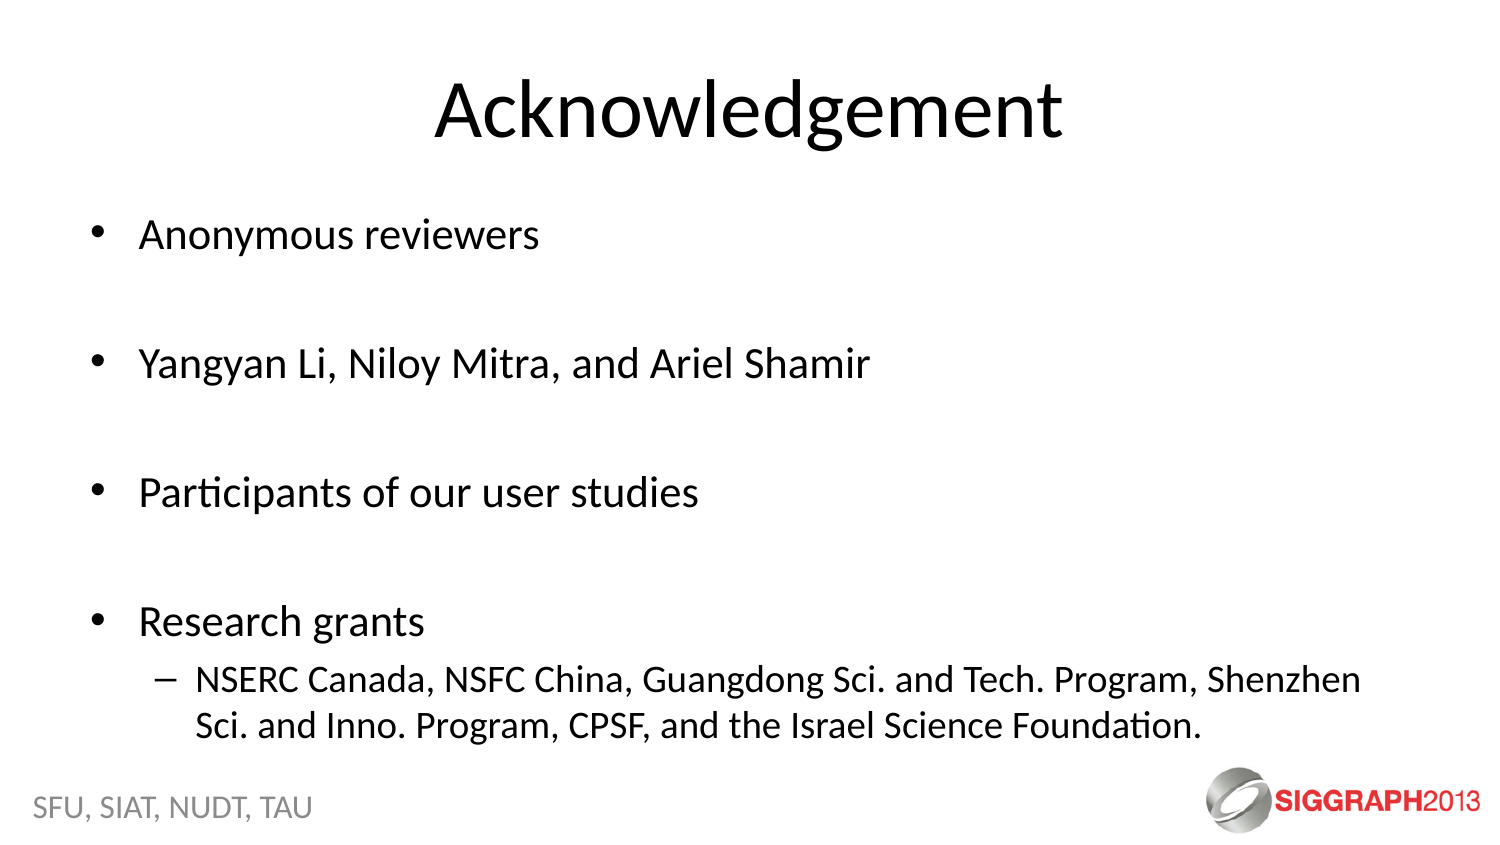

# Acknowledgement
Anonymous reviewers

Yangyan Li, Niloy Mitra, and Ariel Shamir

Participants of our user studies

Research grants
NSERC Canada, NSFC China, Guangdong Sci. and Tech. Program, Shenzhen Sci. and Inno. Program, CPSF, and the Israel Science Foundation.
SFU, SIAT, NUDT, TAU